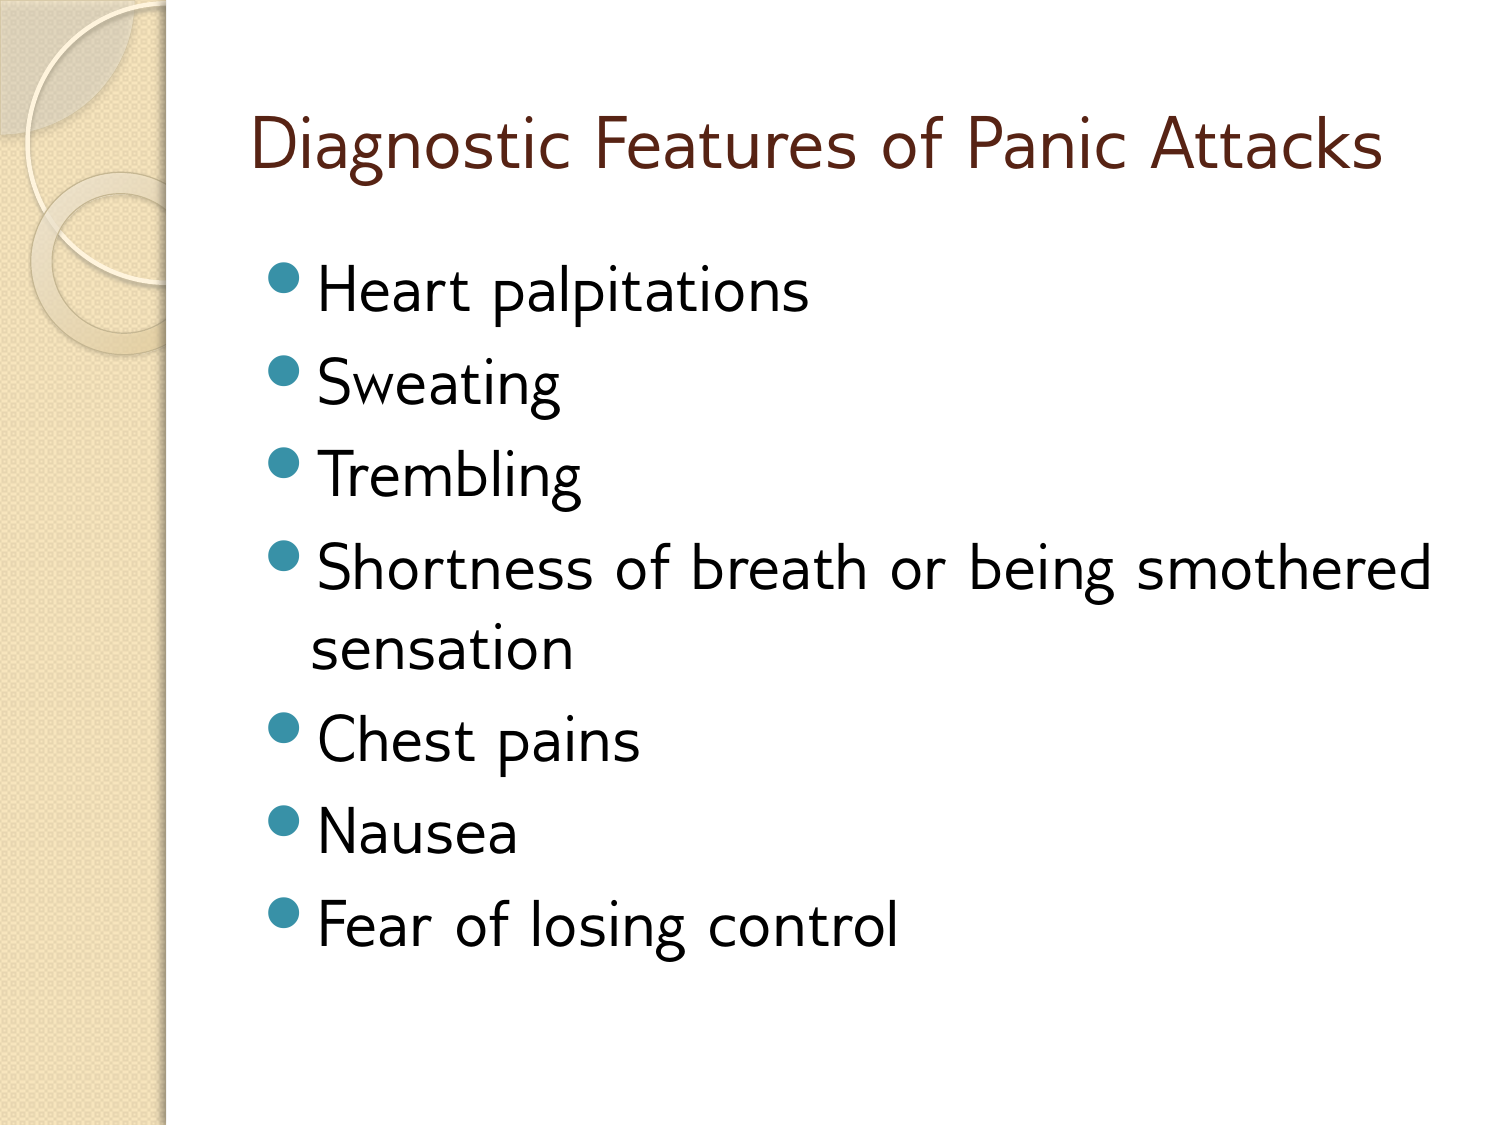

# Diagnostic Features of Panic Attacks
Heart palpitations
Sweating
Trembling
Shortness of breath or being smothered sensation
Chest pains
Nausea
Fear of losing control